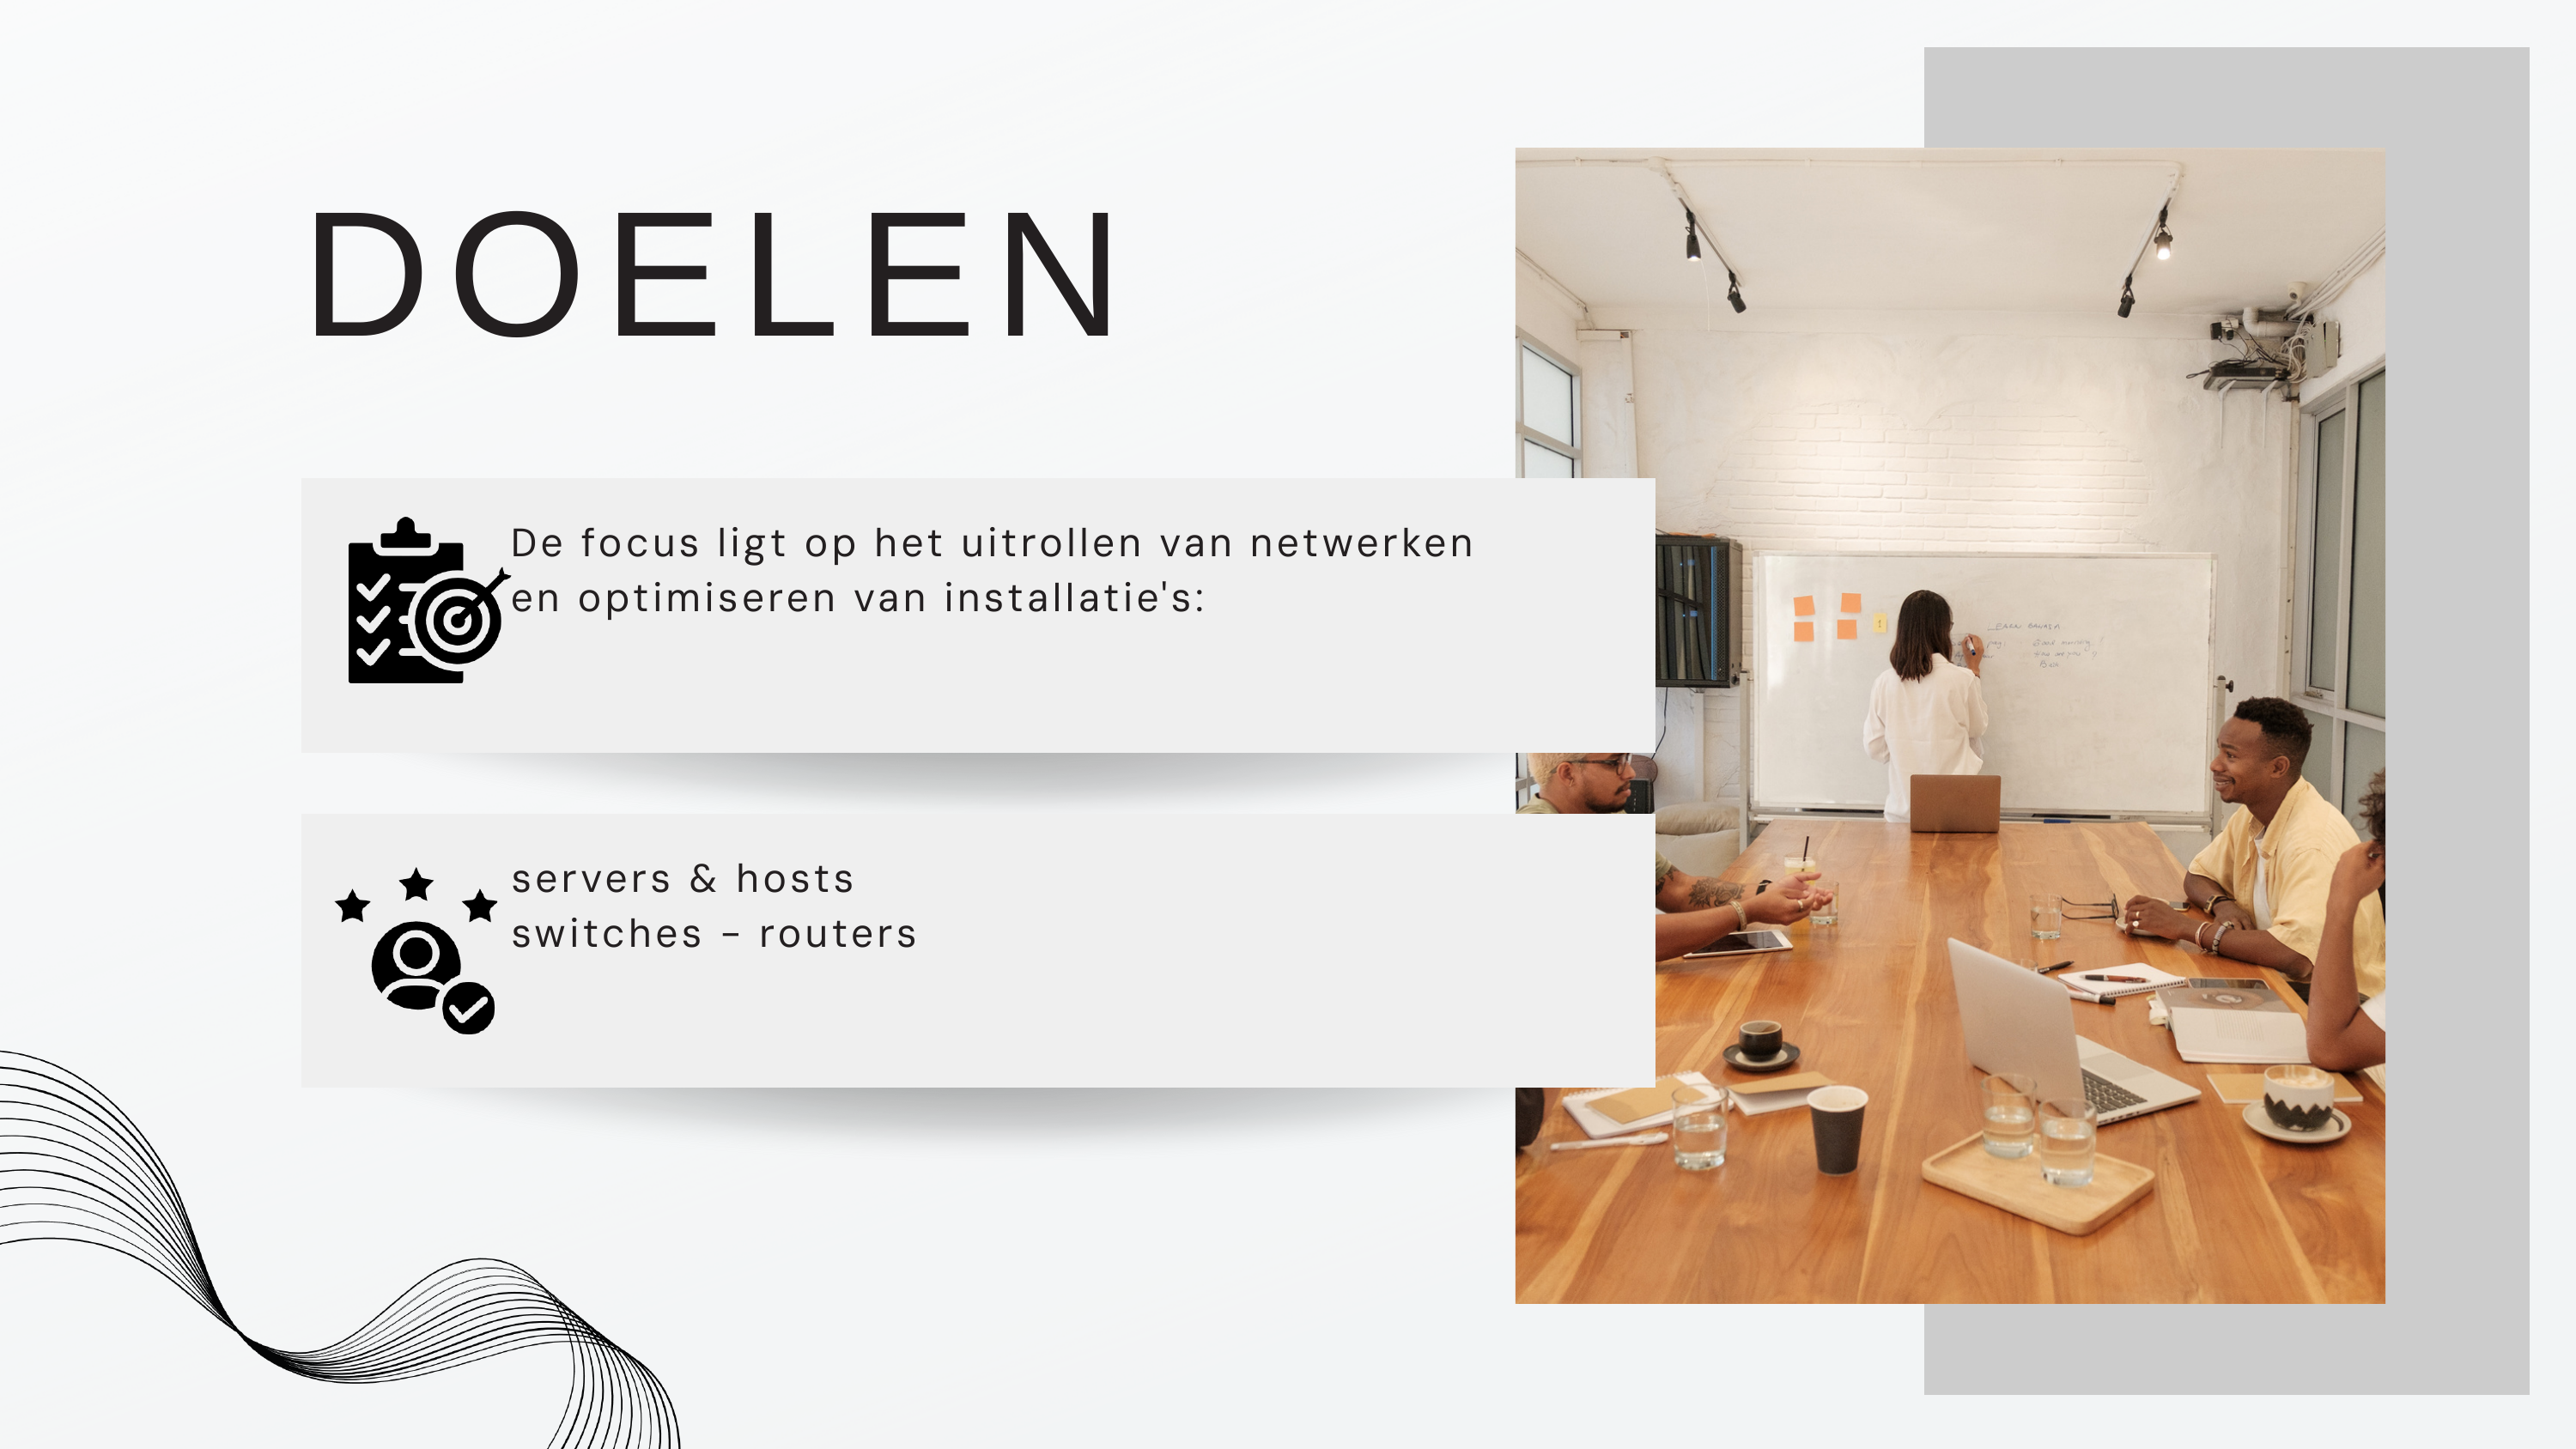

DOELEN

De focus ligt op het uitrollen van netwerken en optimiseren van installatie's:

servers & hosts
switches - routers